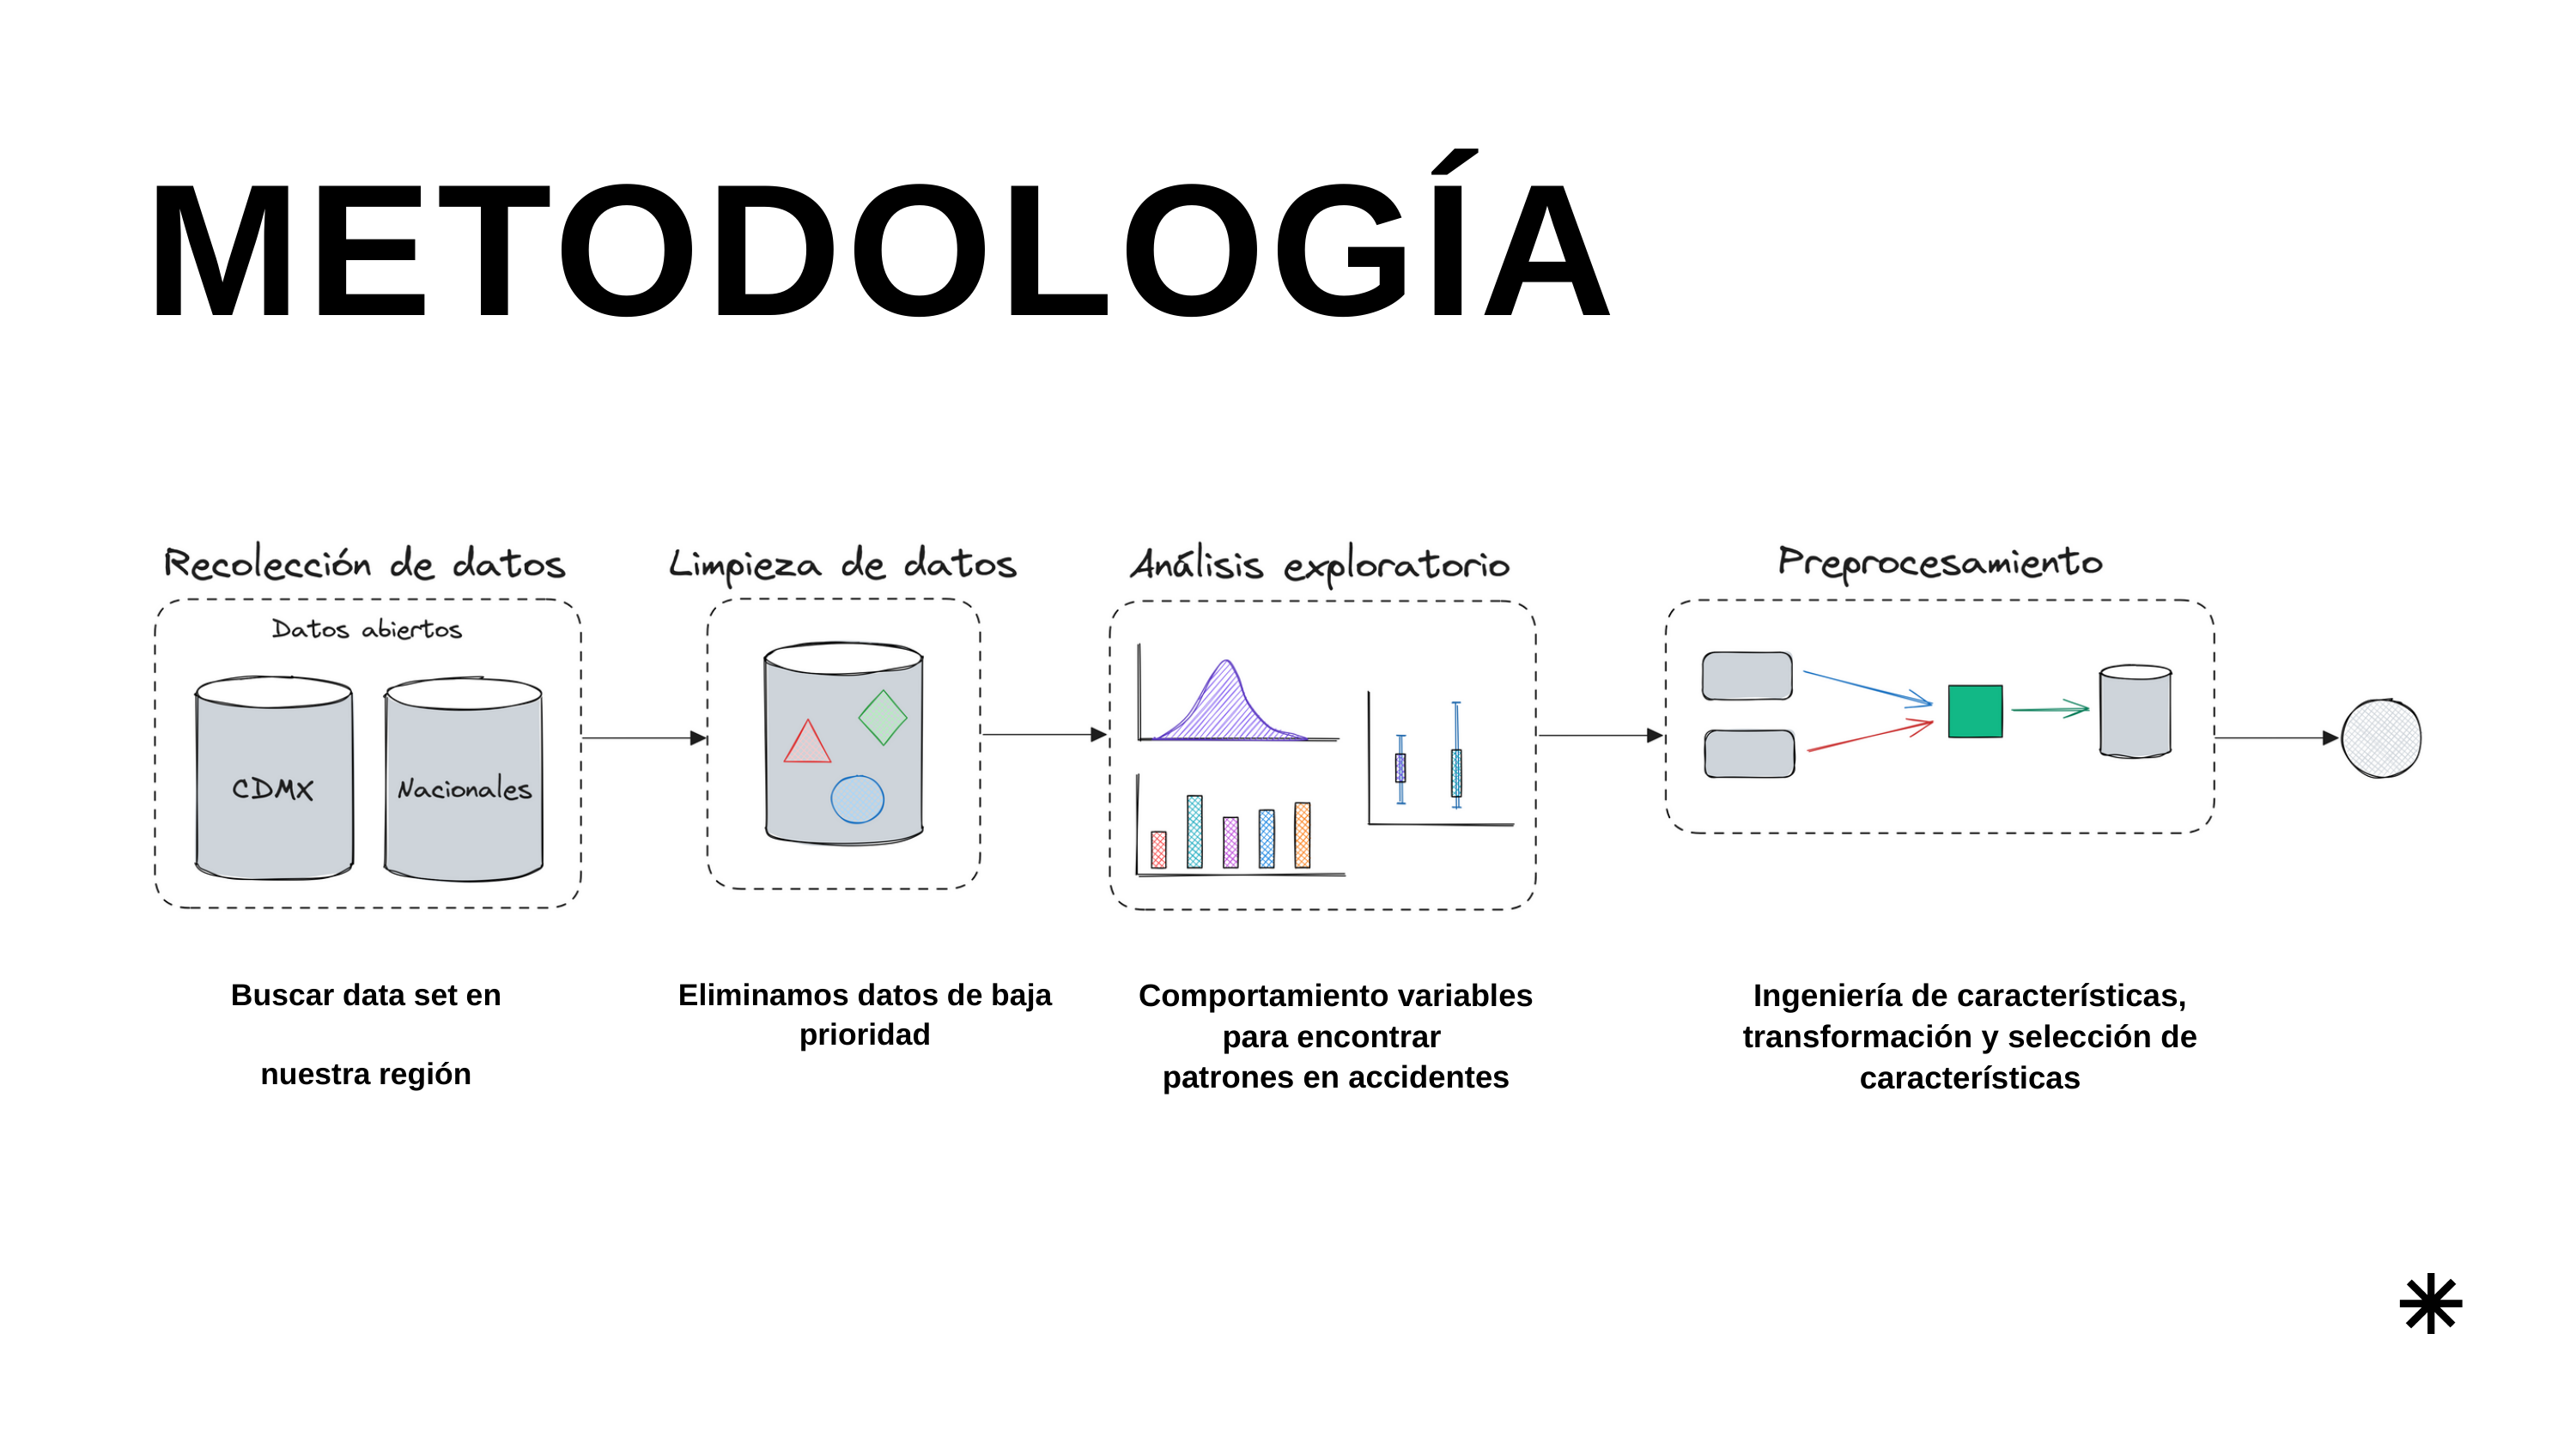

METODOLOGÍA

Buscar data set en
nuestra región
Eliminamos datos de baja prioridad
Comportamiento variables
para encontrar
patrones en accidentes
Ingeniería de características, transformación y selección de características